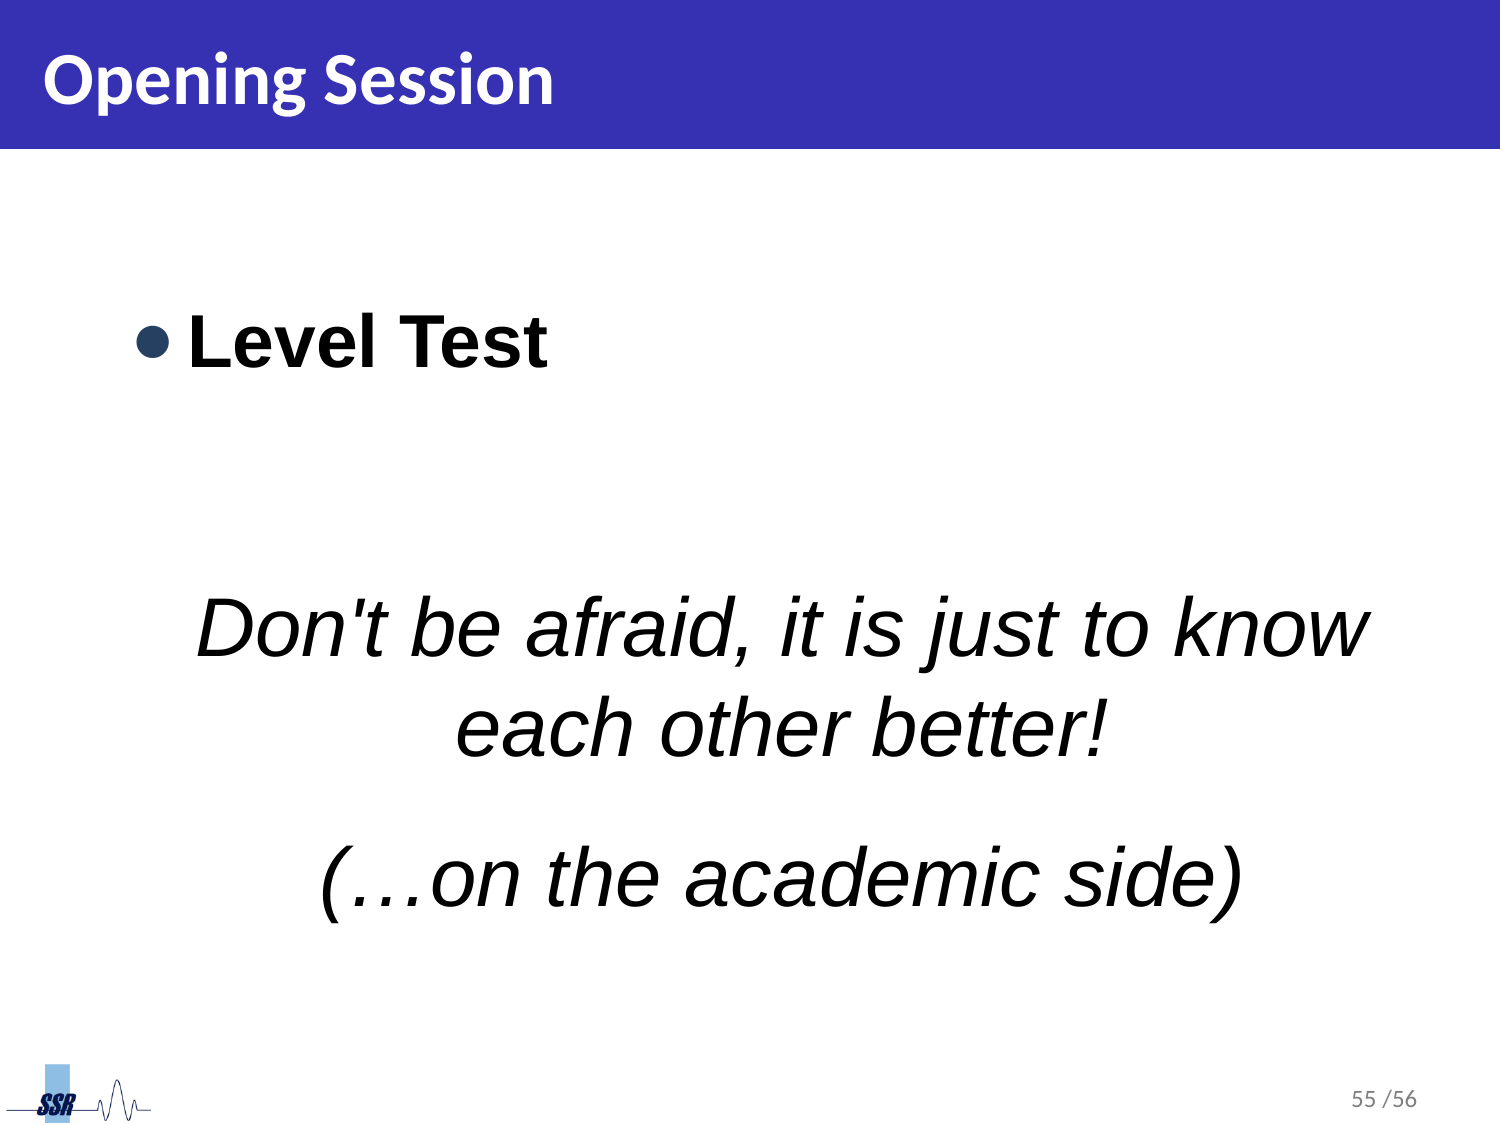

# Opening Session

Level Test

Don't be afraid, it is just to know each other better!
(…on the academic side)